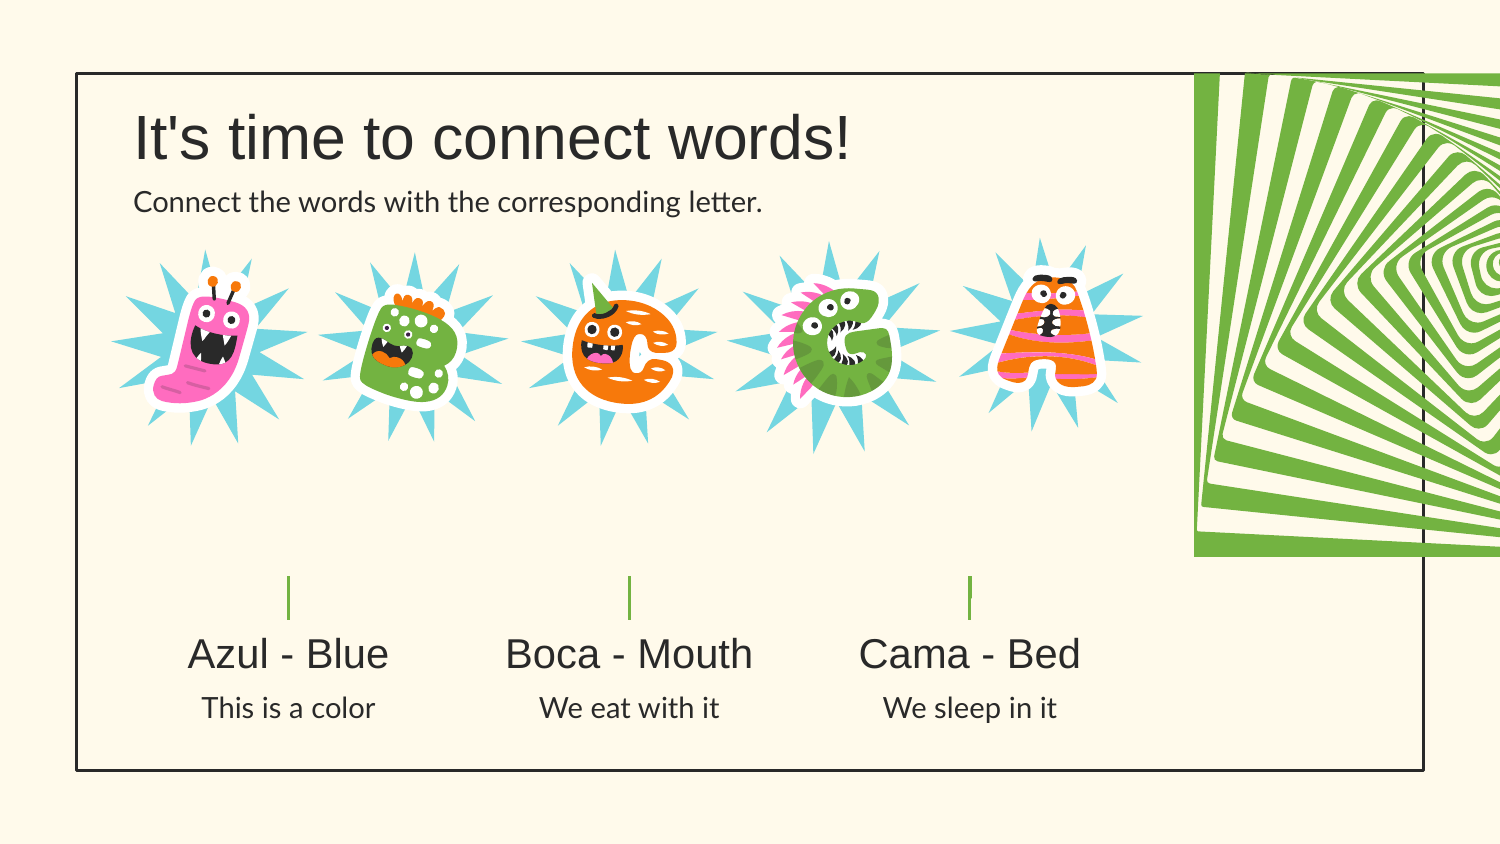

# It's time to connect words!
Connect the words with the corresponding letter.

Azul - Blue
Boca - Mouth
Cama - Bed
This is a color
We eat with it
We sleep in it